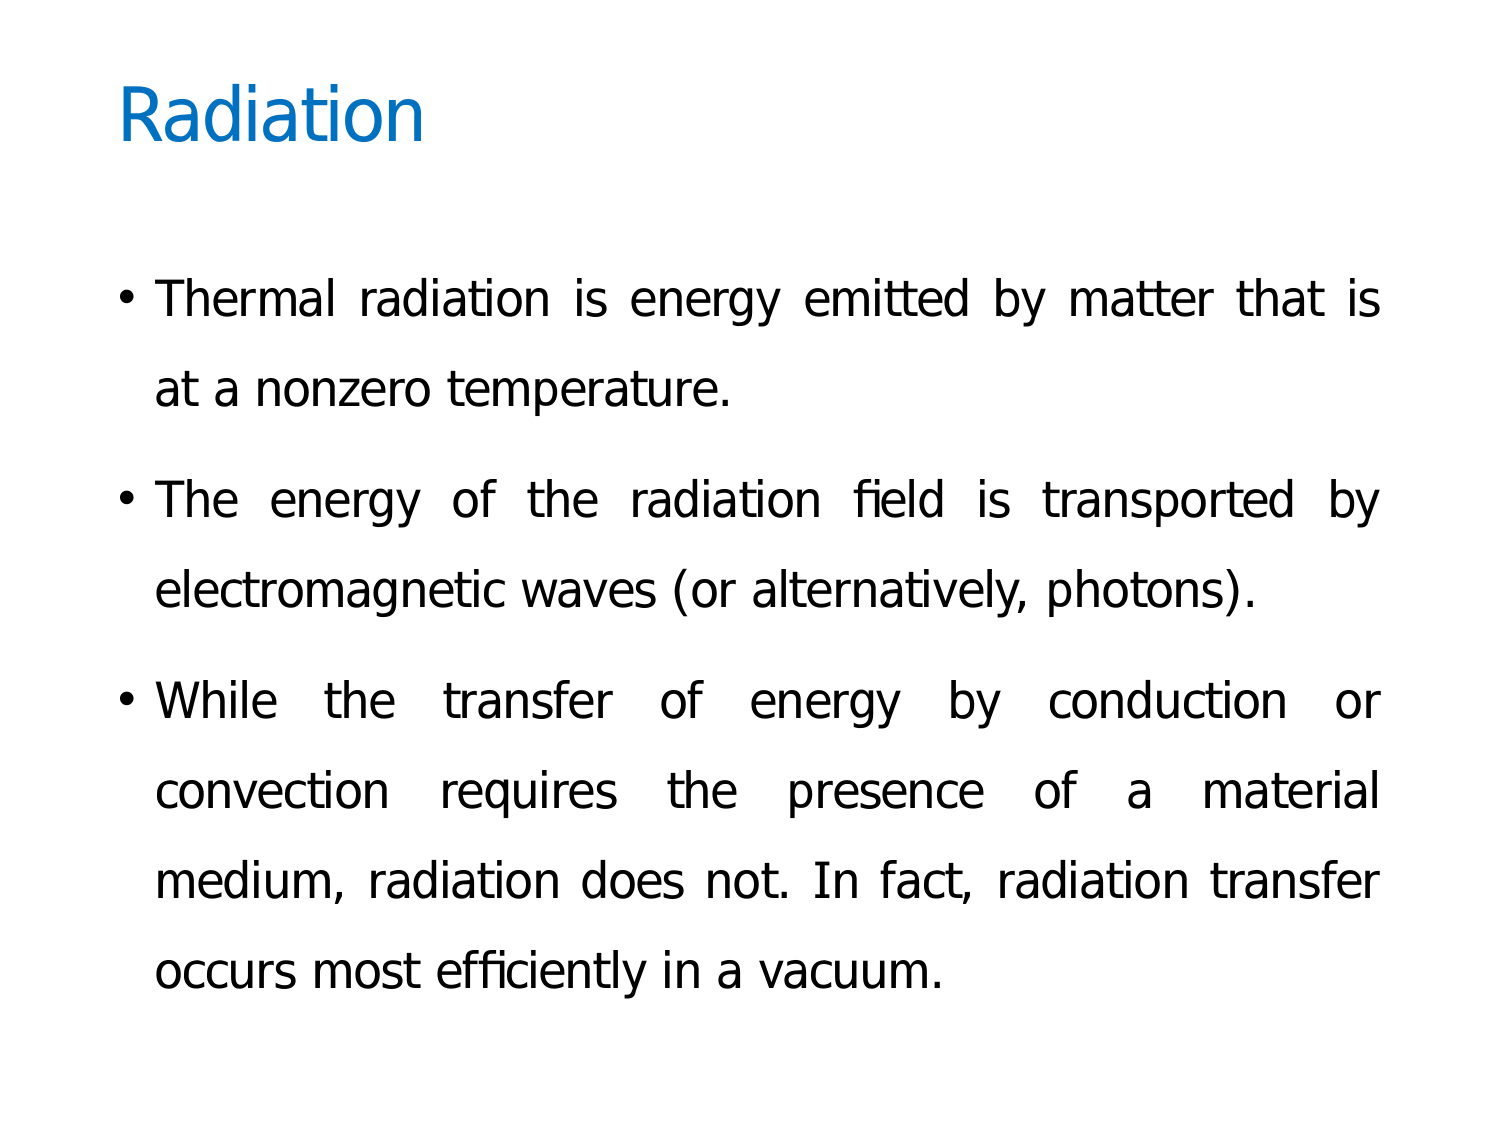

# Radiation
Thermal radiation is energy emitted by matter that is at a nonzero temperature.
The energy of the radiation field is transported by electromagnetic waves (or alternatively, photons).
While the transfer of energy by conduction or convection requires the presence of a material medium, radiation does not. In fact, radiation transfer occurs most efficiently in a vacuum.